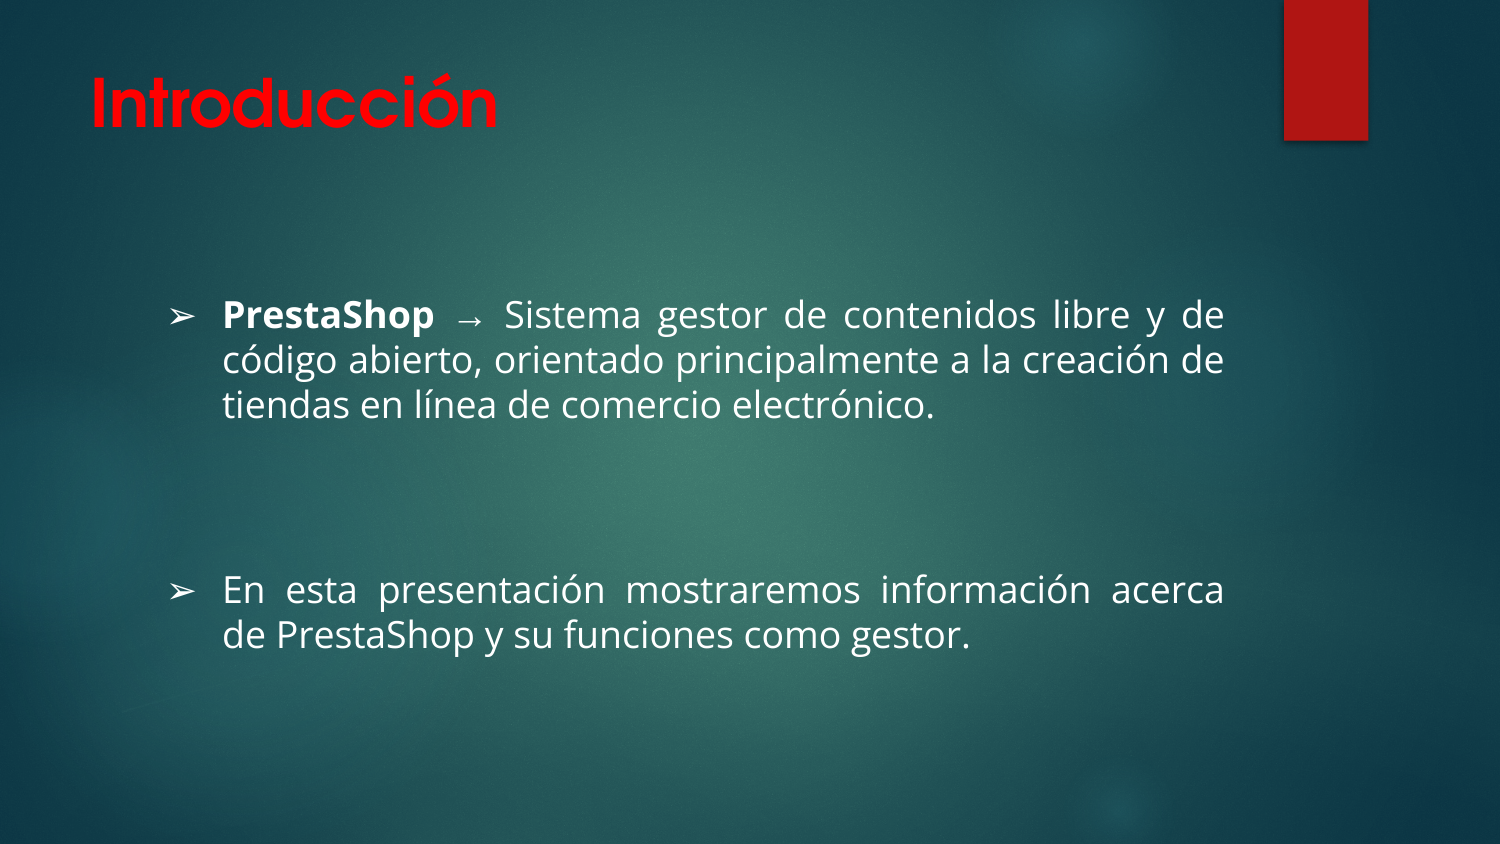

# Introducción
PrestaShop → Sistema gestor de contenidos libre y de código abierto, orientado principalmente a la creación de tiendas en línea de comercio electrónico.

En esta presentación mostraremos información acerca de PrestaShop y su funciones como gestor.